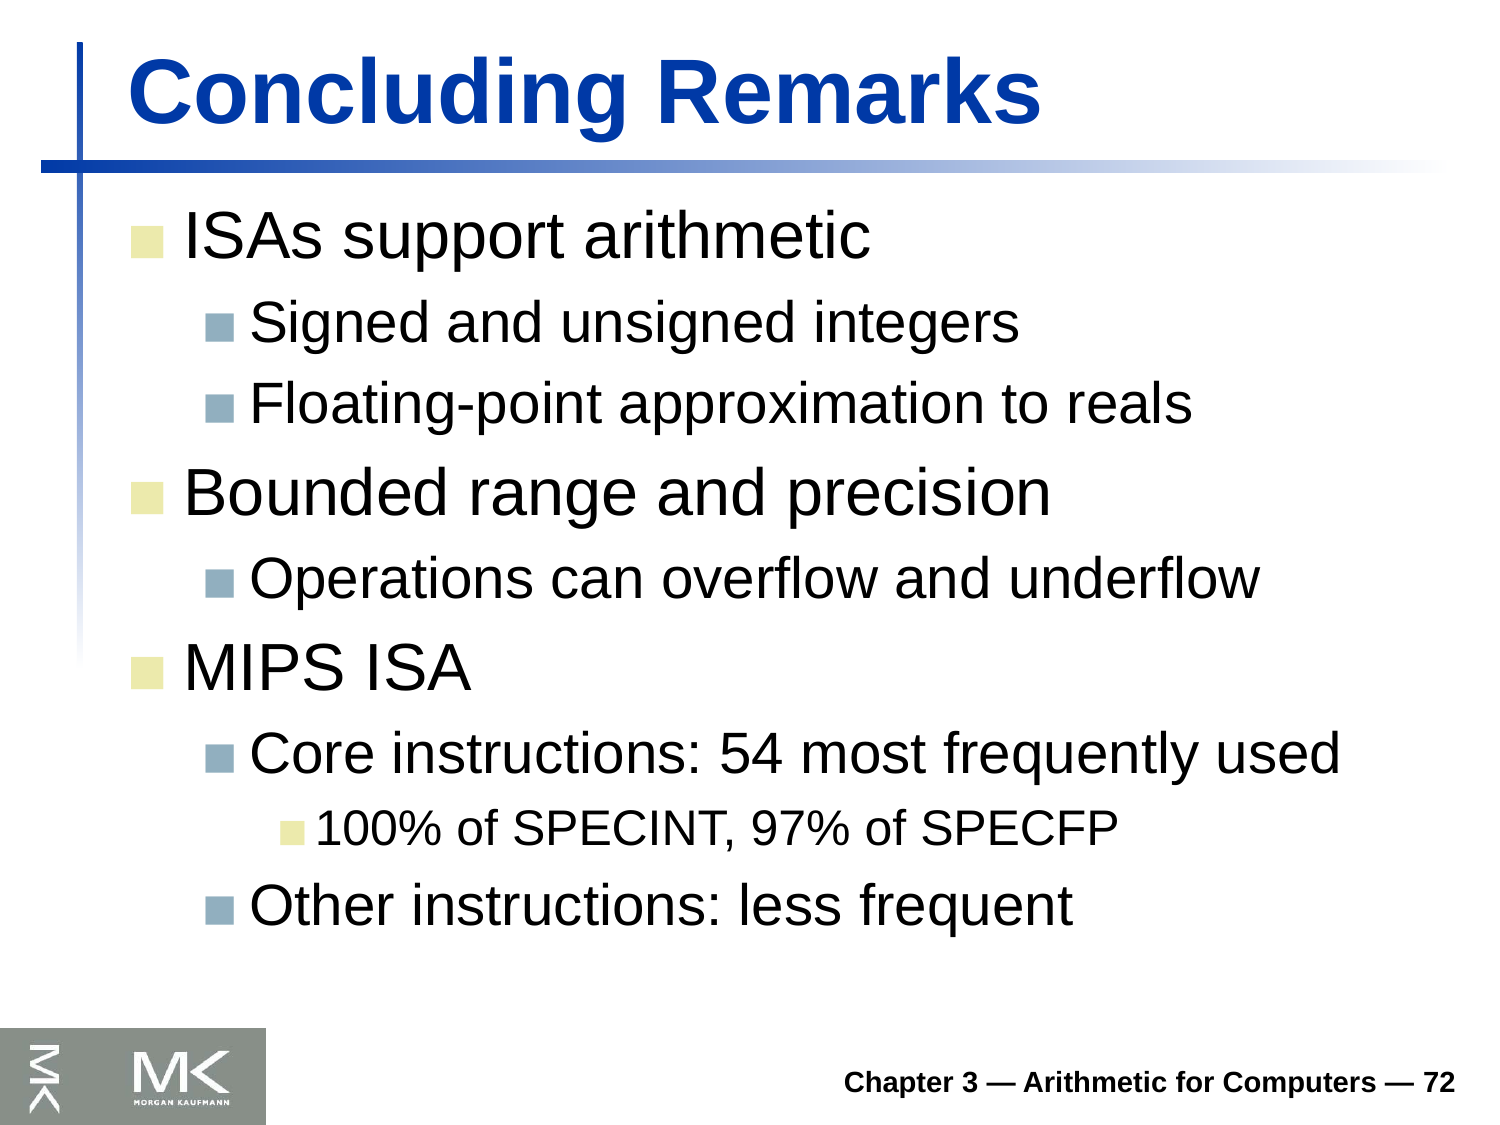

# Concluding Remarks
ISAs support arithmetic
Signed and unsigned integers
Floating-point approximation to reals
Bounded range and precision
Operations can overflow and underflow
MIPS ISA
Core instructions: 54 most frequently used
100% of SPECINT, 97% of SPECFP
Other instructions: less frequent
Chapter 3 — Arithmetic for Computers — 72